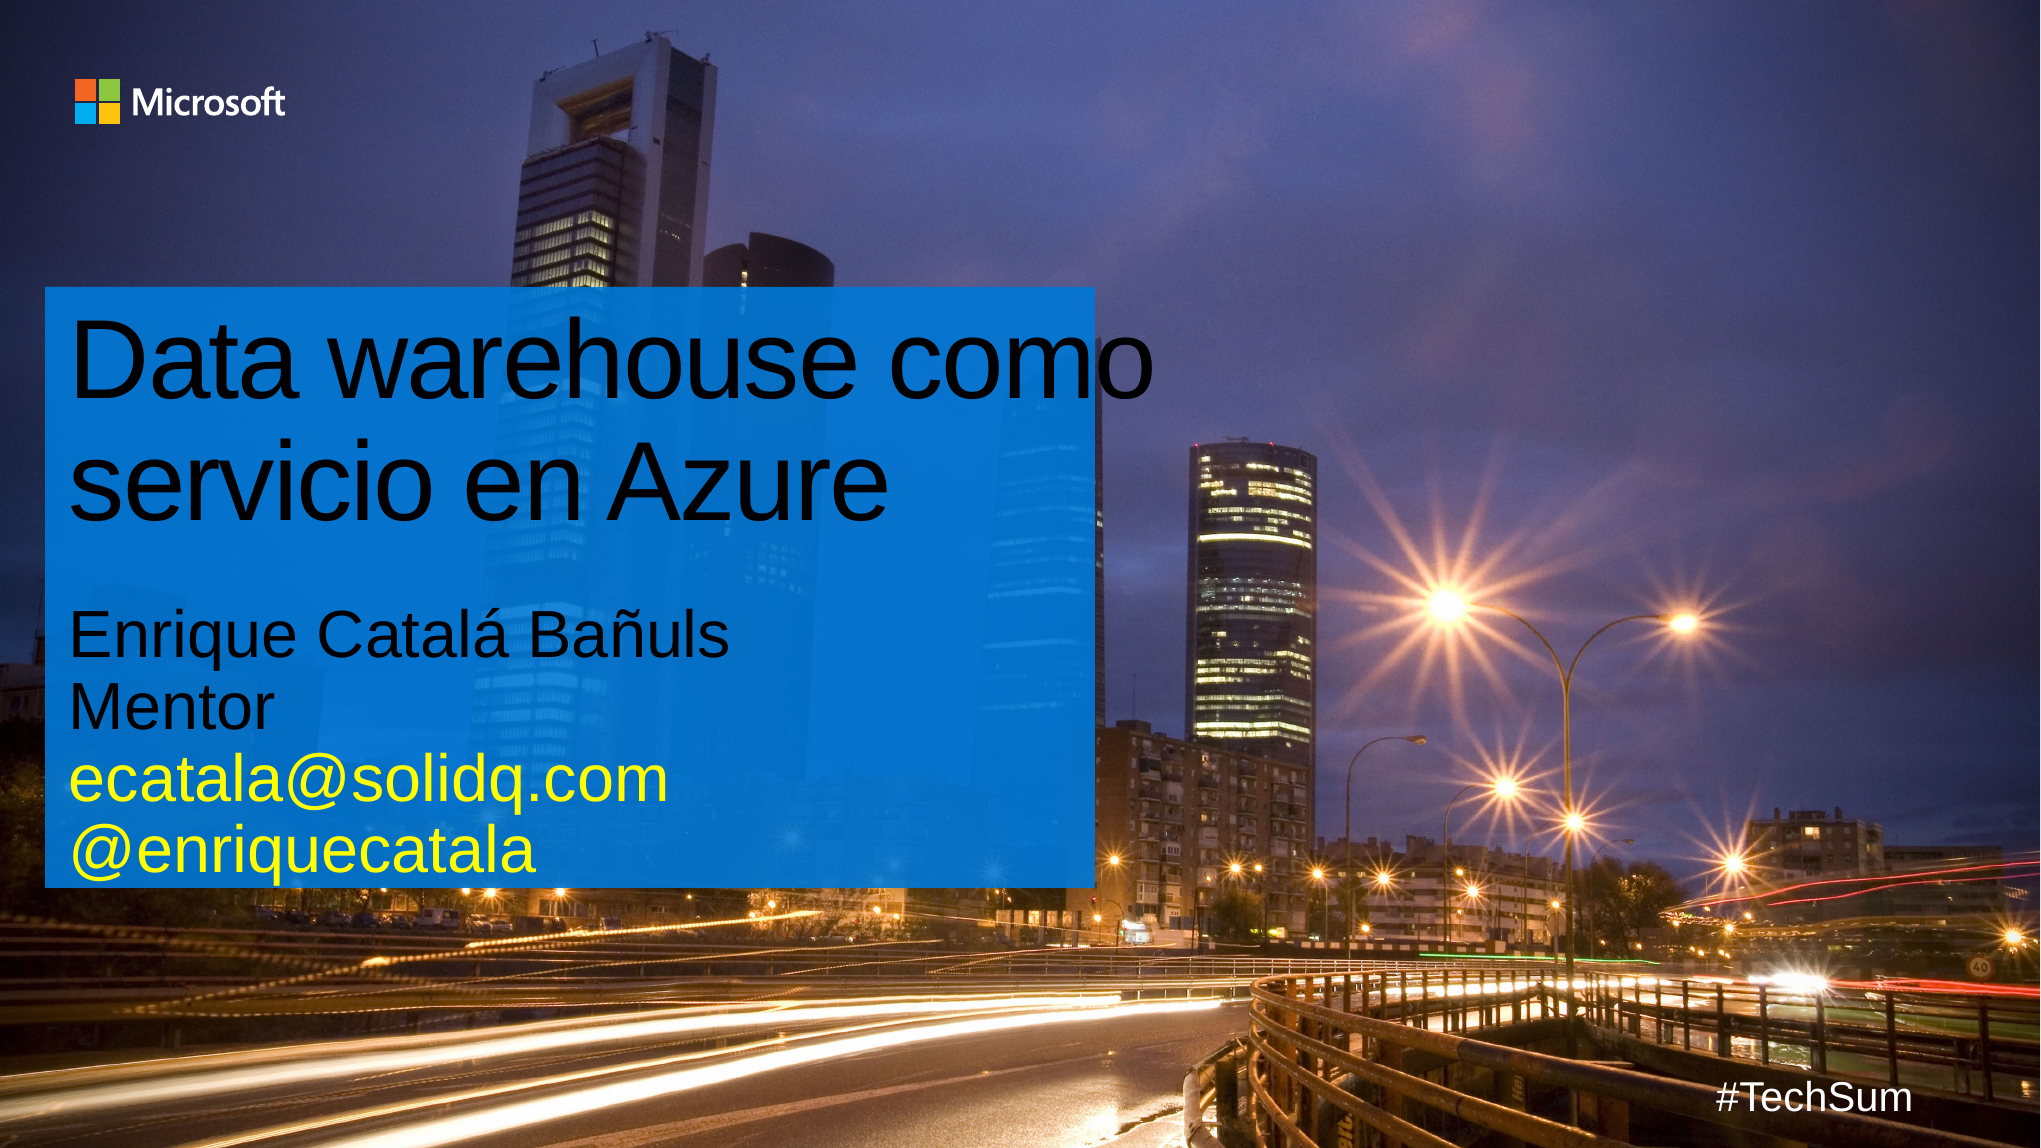

# Data warehouse como servicio en Azure
Enrique Catalá Bañuls
Mentor
ecatala@solidq.com
@enriquecatala